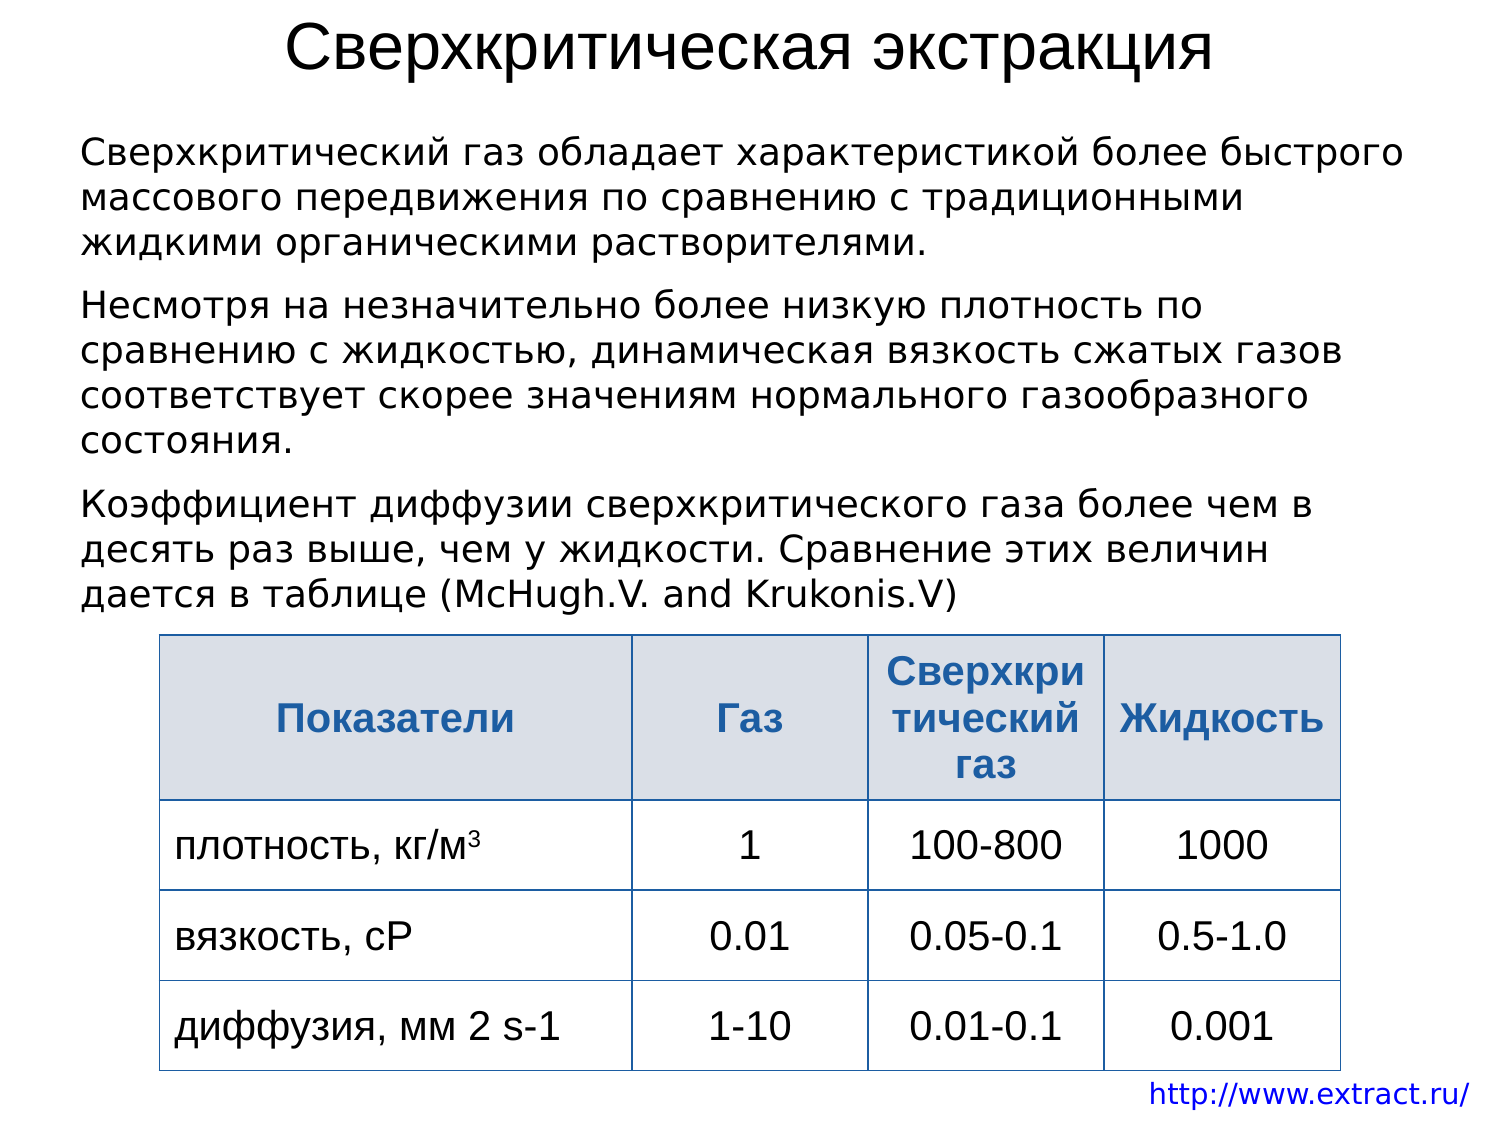

# Сверхкритическая экстракция
Сверхкритический газ обладает характеристикой более быстрого массового передвижения по сравнению с традиционными жидкими органическими растворителями.
Несмотря на незначительно более низкую плотность по сравнению с жидкостью, динамическая вязкость сжатых газов соответствует скорее значениям нормального газообразного состояния.
Коэффициент диффузии сверхкритического газа более чем в десять раз выше, чем у жидкости. Сравнение этих величин дается в таблице (МсHugh.V. and Krukonis.V)

| Показатели | Газ | Сверхкритический газ | Жидкость |
| --- | --- | --- | --- |
| плотность, кг/м3 | 1 | 100-800 | 1000 |
| вязкость, сР | 0.01 | 0.05-0.1 | 0.5-1.0 |
| диффузия, мм 2 s-1 | 1-10 | 0.01-0.1 | 0.001 |
http://www.extract.ru/